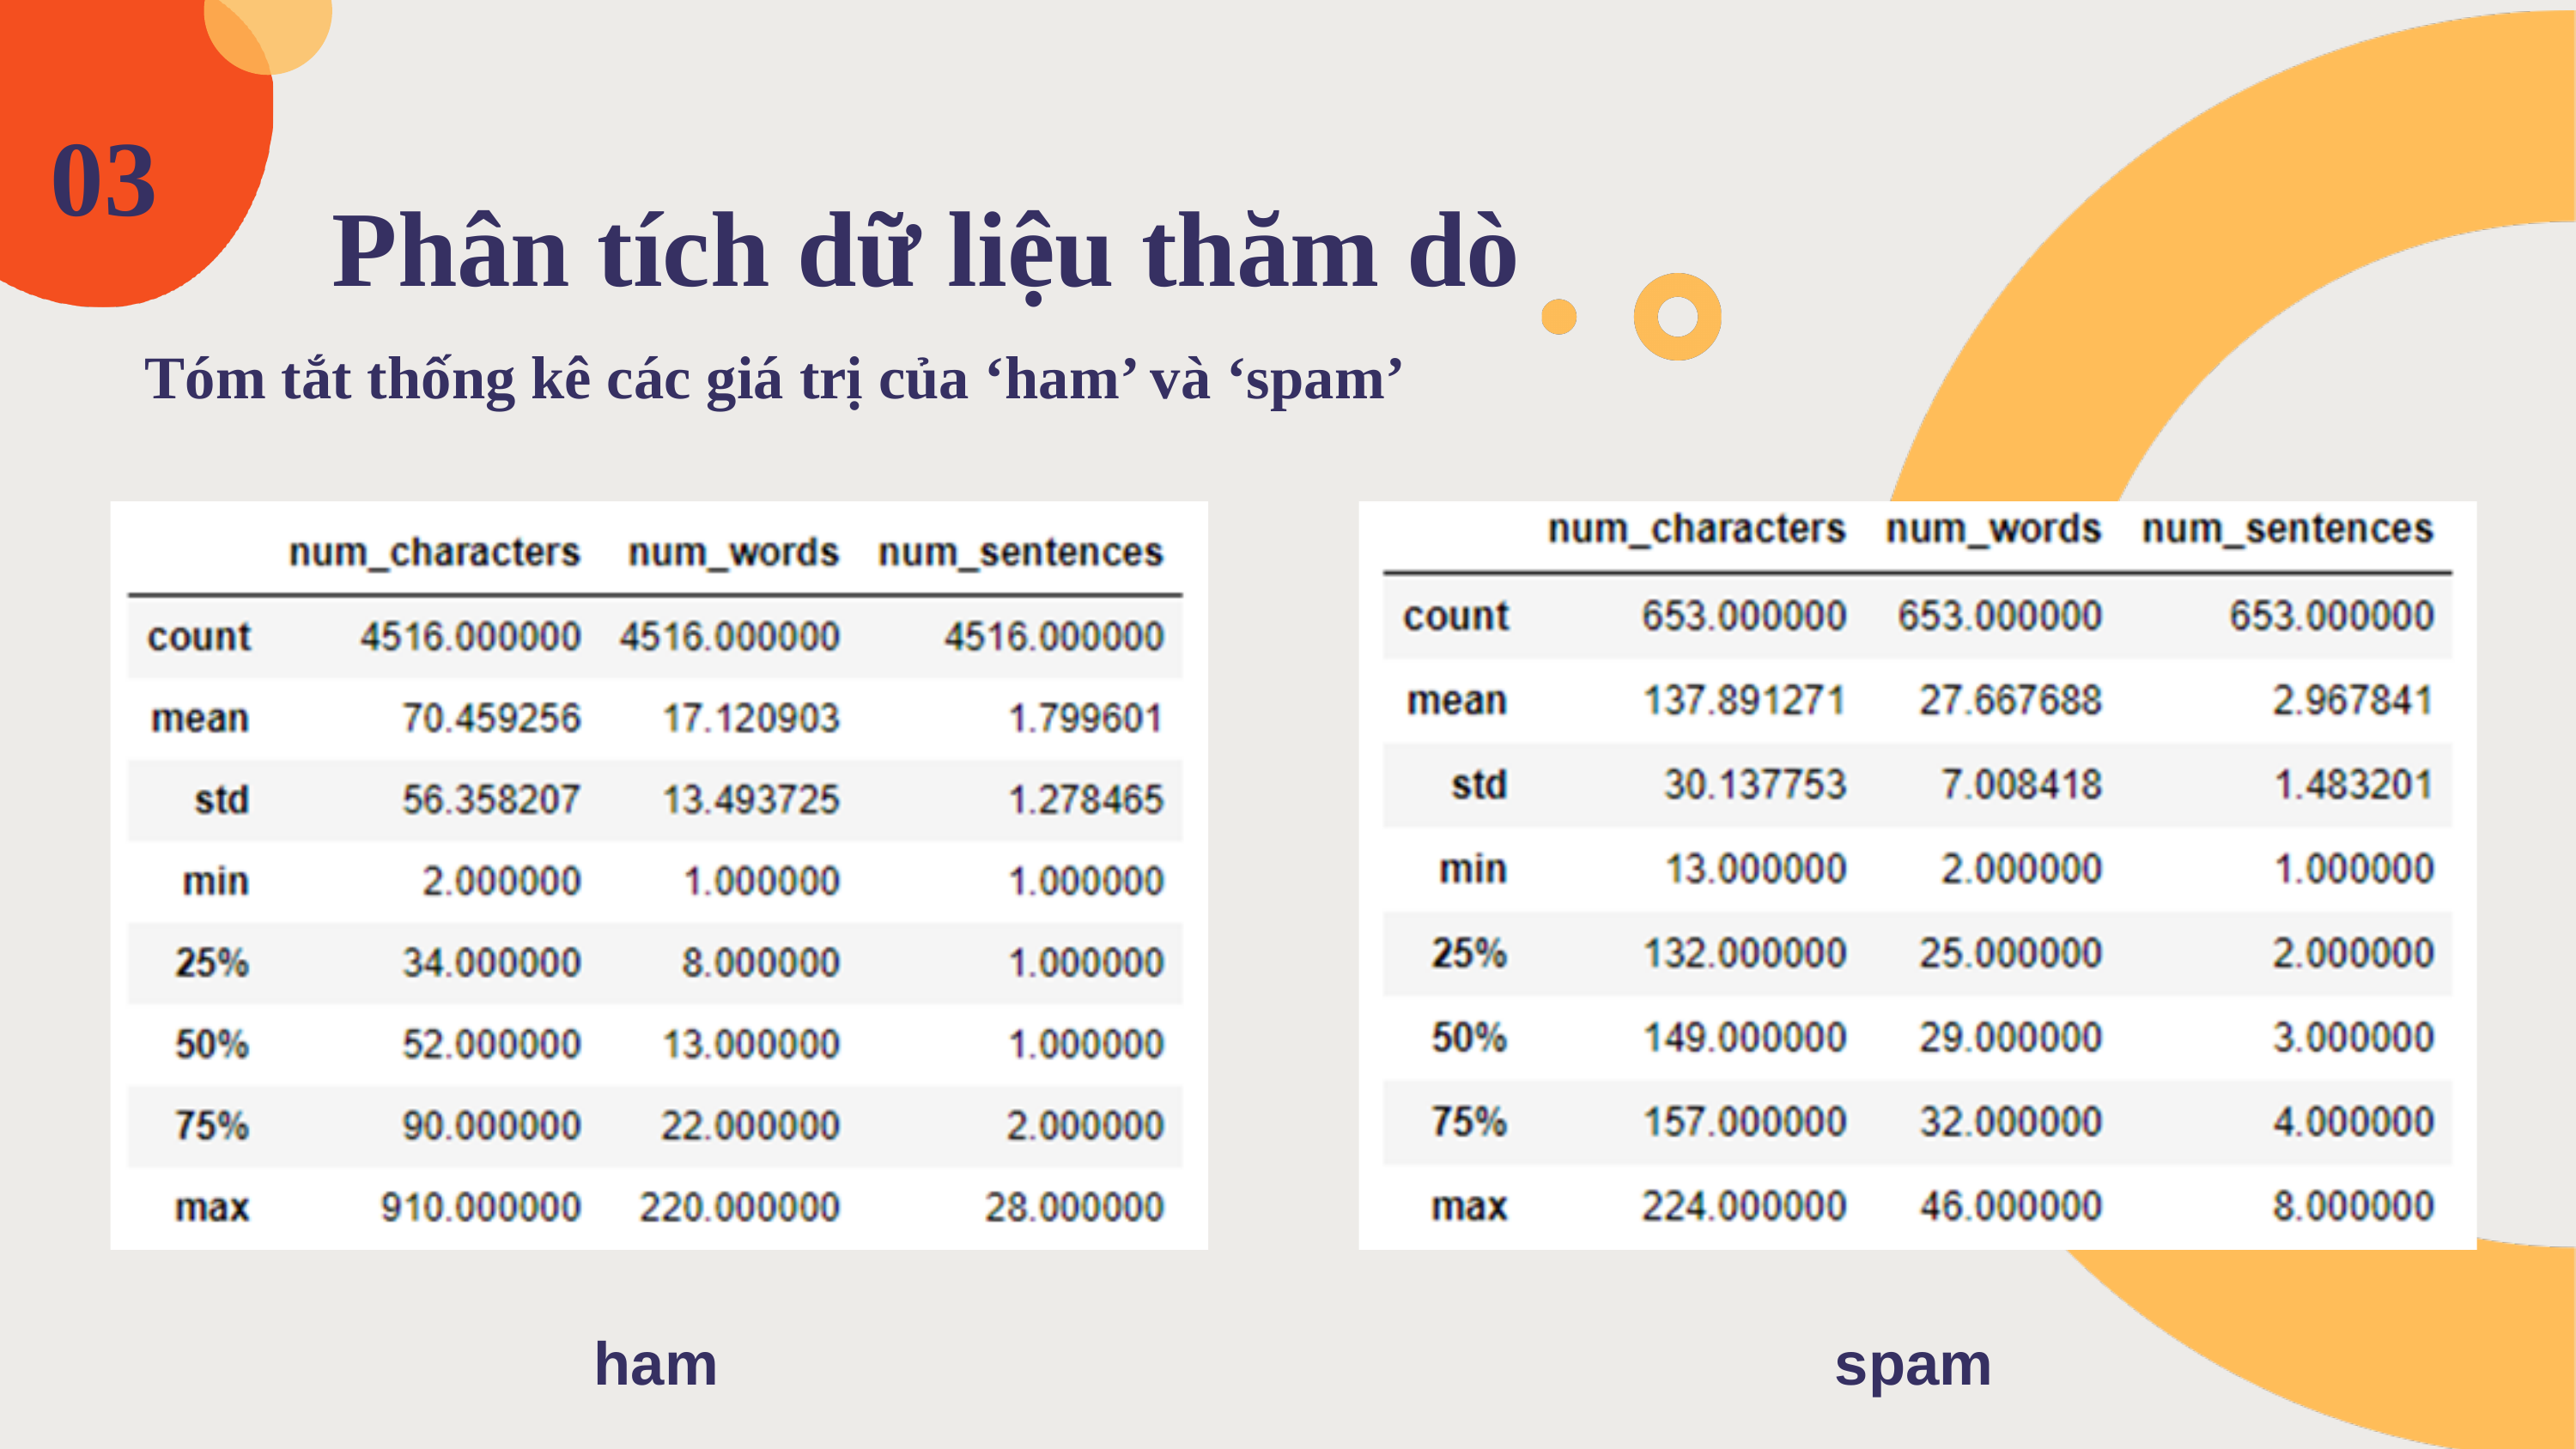

03
Phân tích dữ liệu thăm dò

Tóm tắt thống kê các giá trị của ‘ham’ và ‘spam’

ham
spam